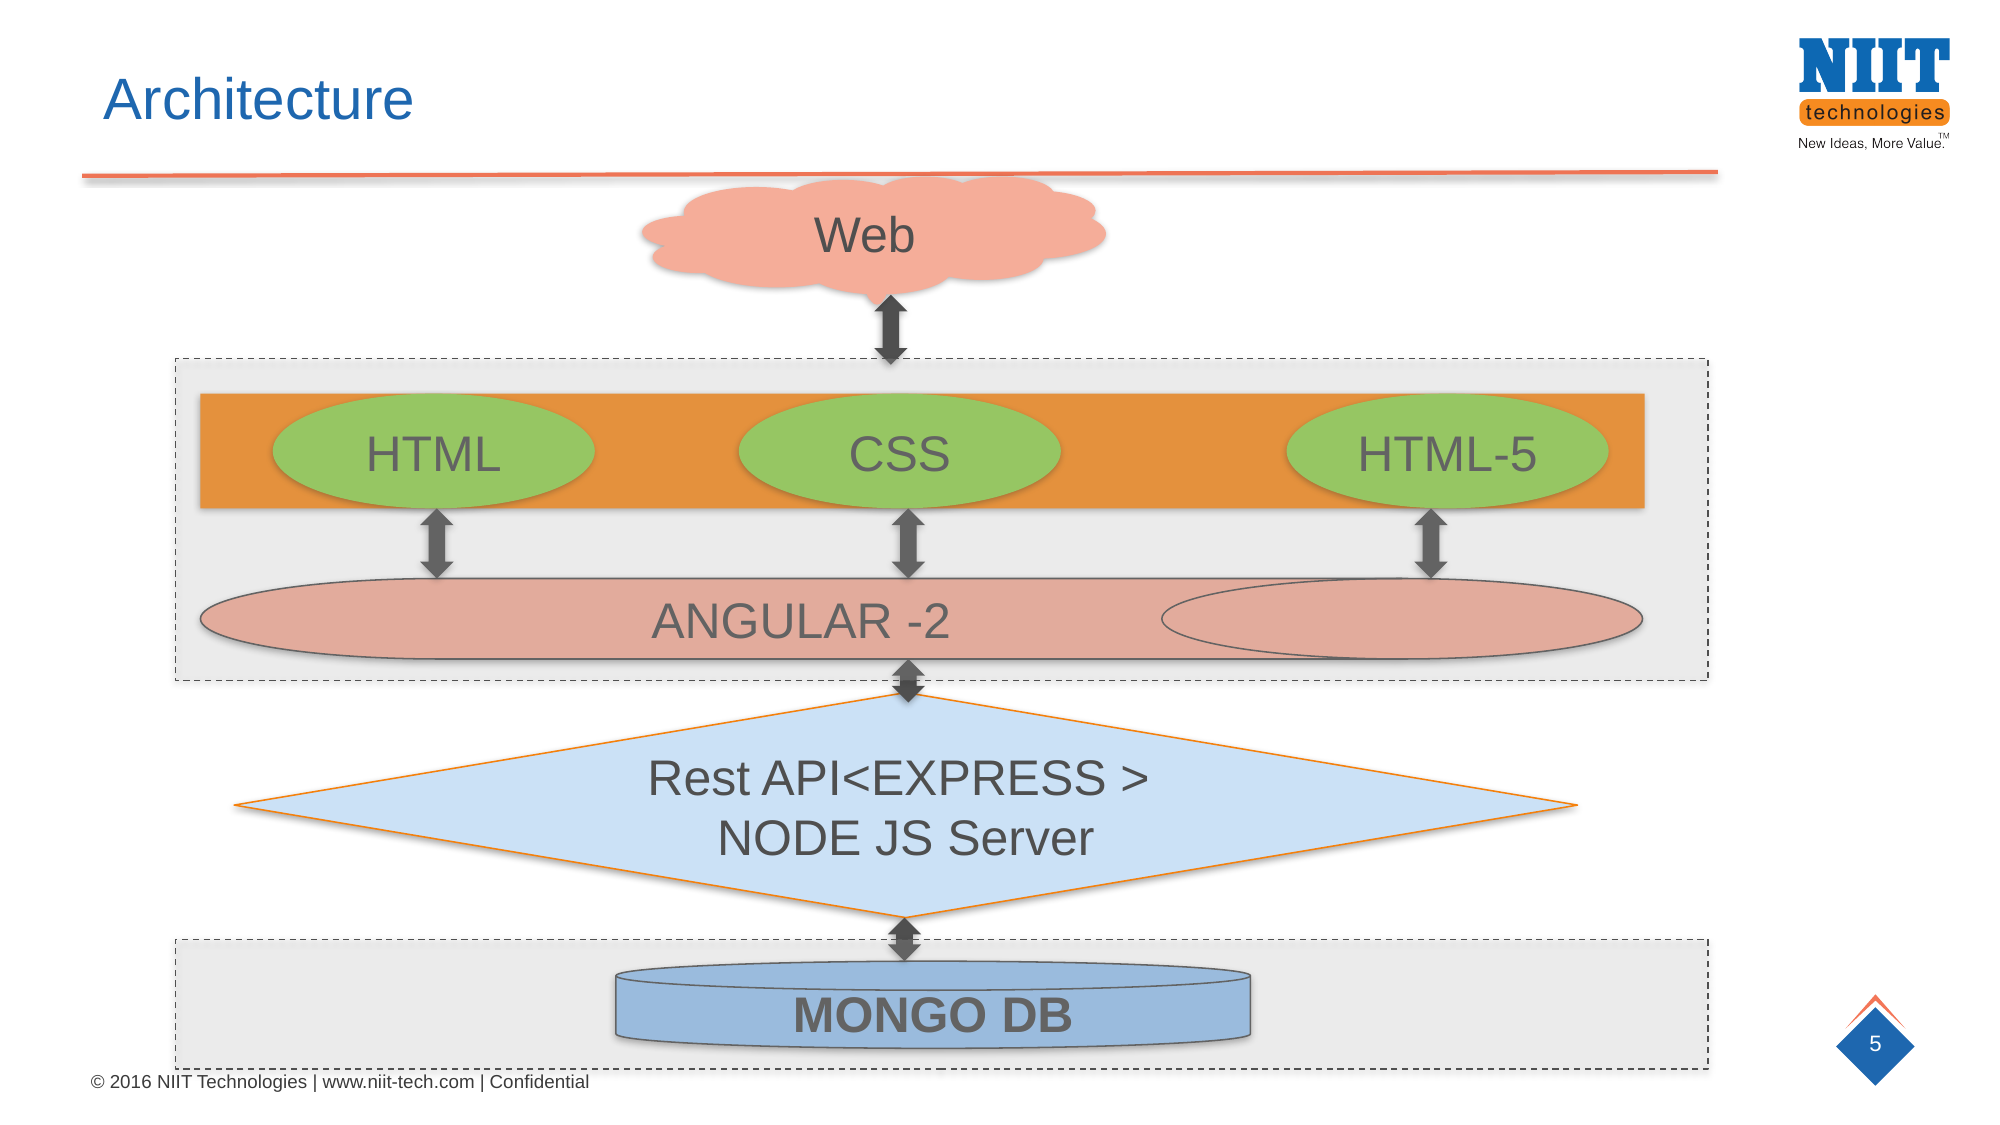

# Architecture

 Web

HTML
CSS
HTML-5

ANGULAR -2

Rest API<EXPRESS >  NODE JS Server

MONGO DB